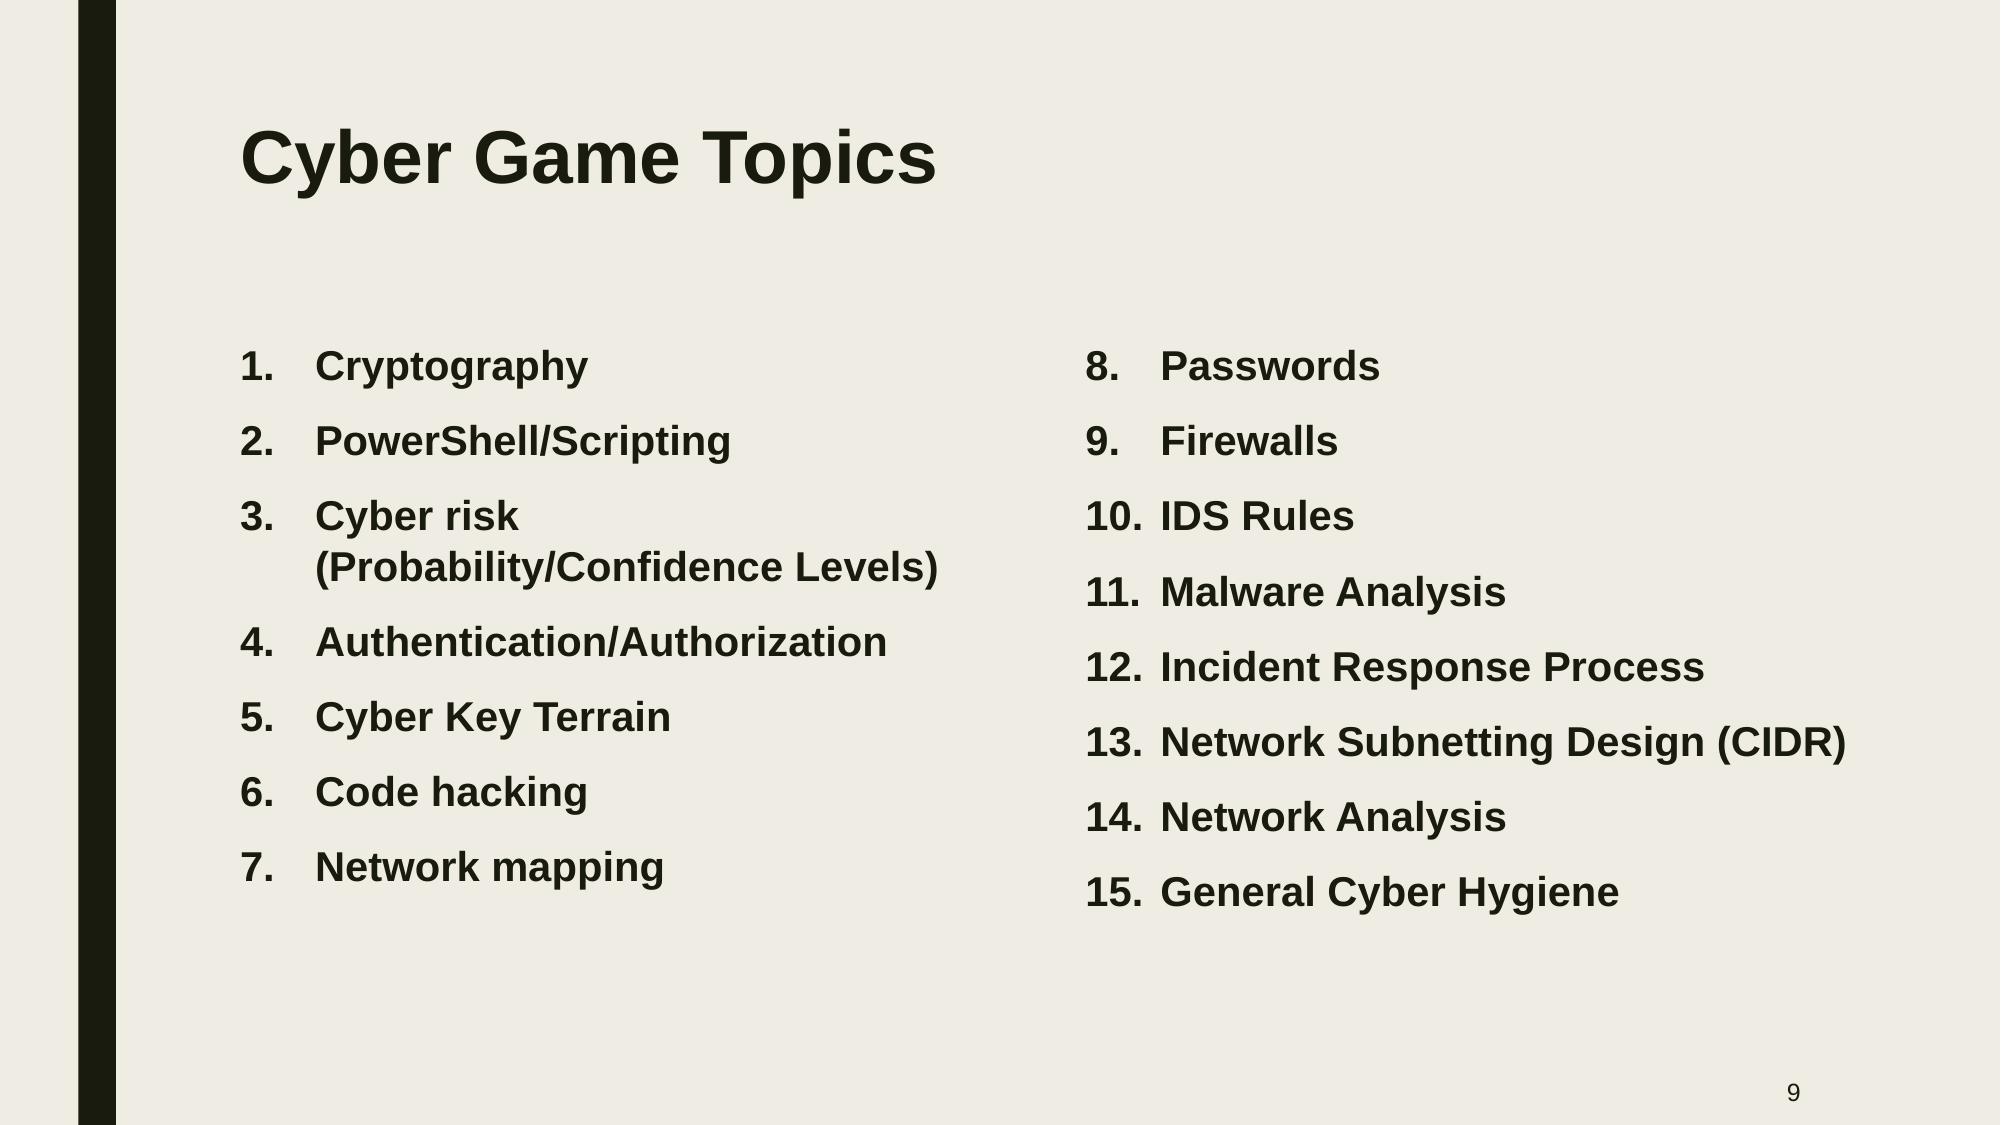

# Cyber Game Topics
Cryptography
PowerShell/Scripting
Cyber risk  (Probability/Confidence Levels)
Authentication/Authorization
Cyber Key Terrain
Code hacking
Network mapping

Passwords
Firewalls
IDS Rules
Malware Analysis
Incident Response Process
Network Subnetting Design (CIDR)
Network Analysis
General Cyber Hygiene
9